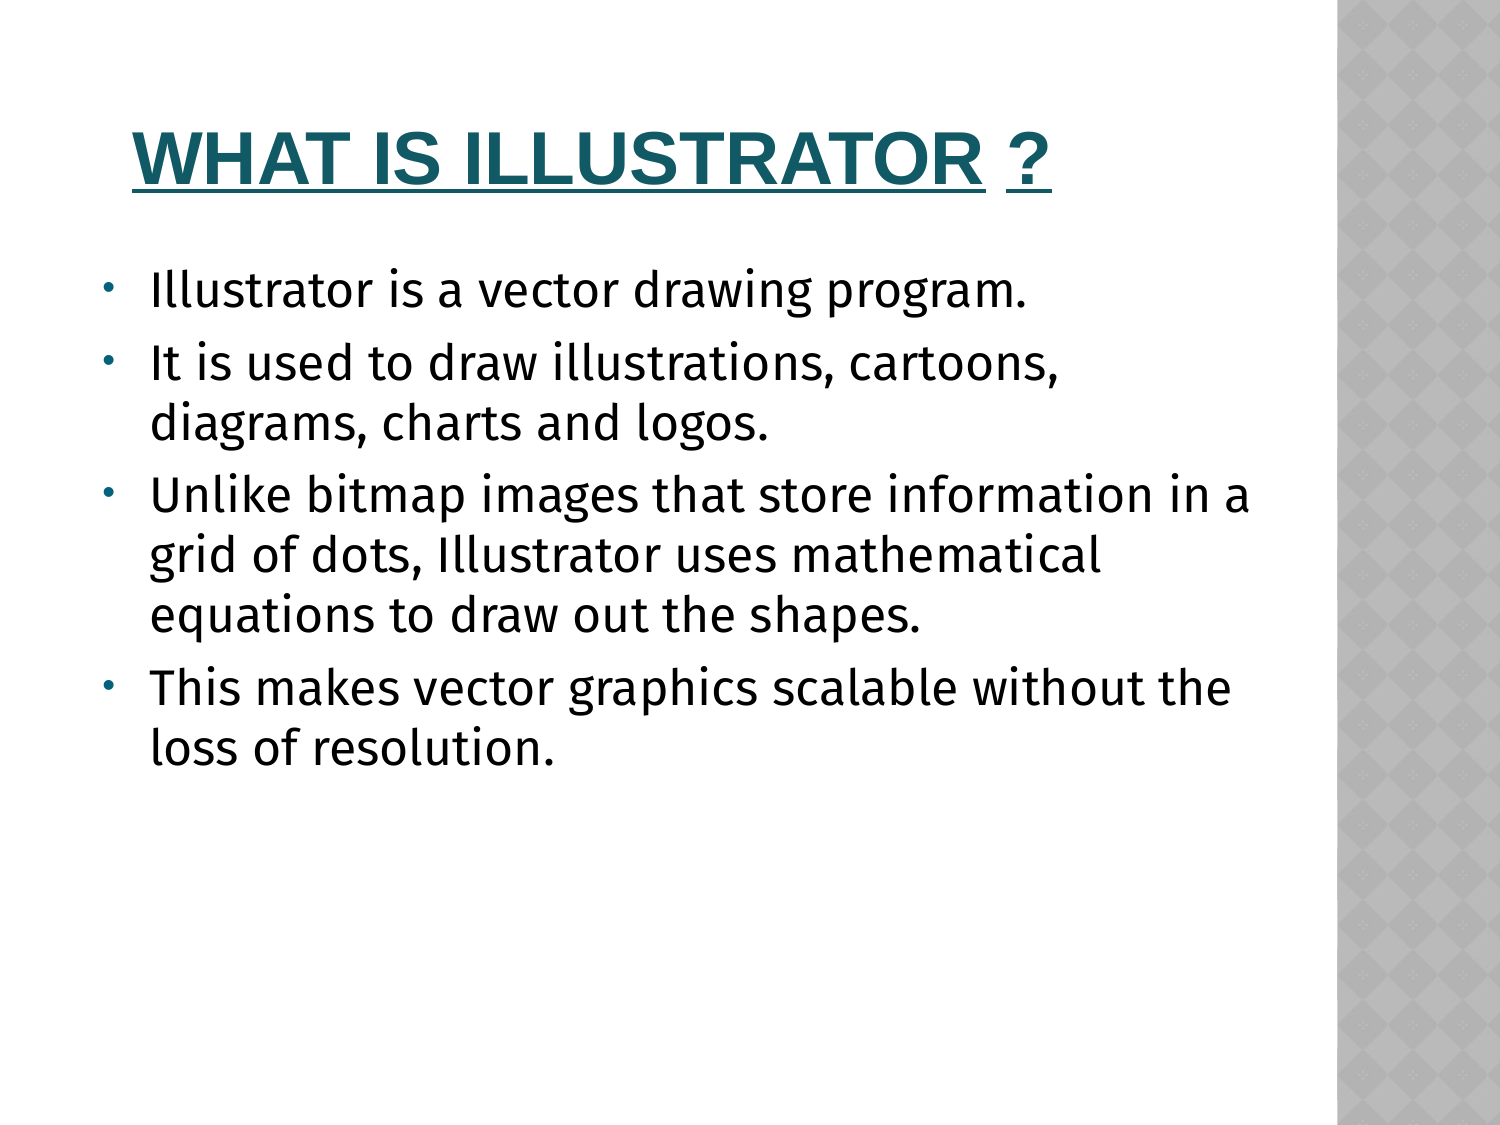

# What is illustrator ?
Illustrator is a vector drawing program.
It is used to draw illustrations, cartoons, diagrams, charts and logos.
Unlike bitmap images that store information in a grid of dots, Illustrator uses mathematical equations to draw out the shapes.
This makes vector graphics scalable without the loss of resolution.